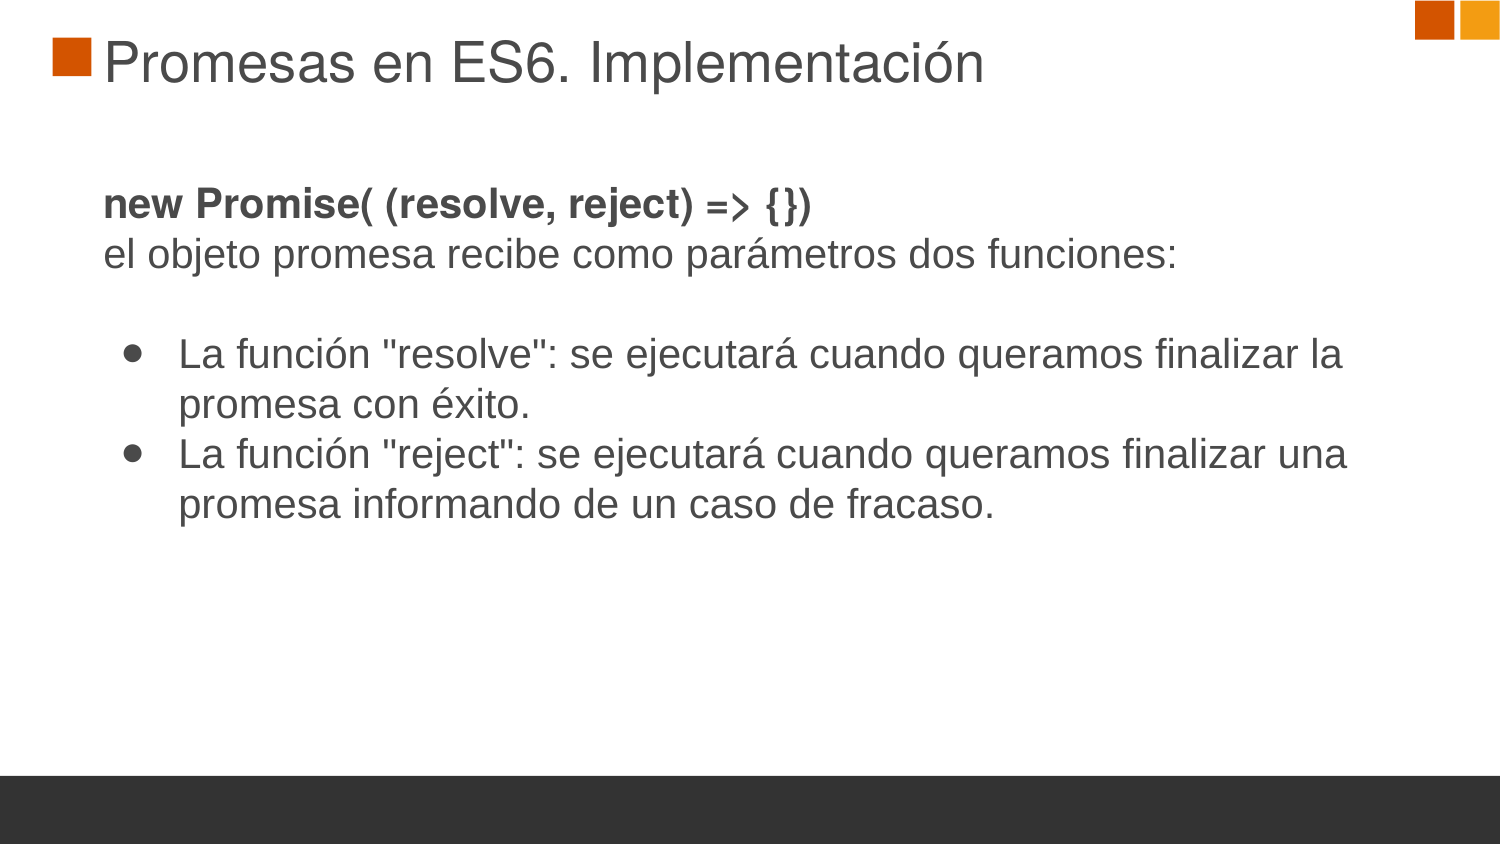

# Promesas en ES6. Implementación
new Promise( (resolve, reject) => {})
el objeto promesa recibe como parámetros dos funciones:

La función "resolve": se ejecutará cuando queramos finalizar la promesa con éxito.
La función "reject": se ejecutará cuando queramos finalizar una promesa informando de un caso de fracaso.